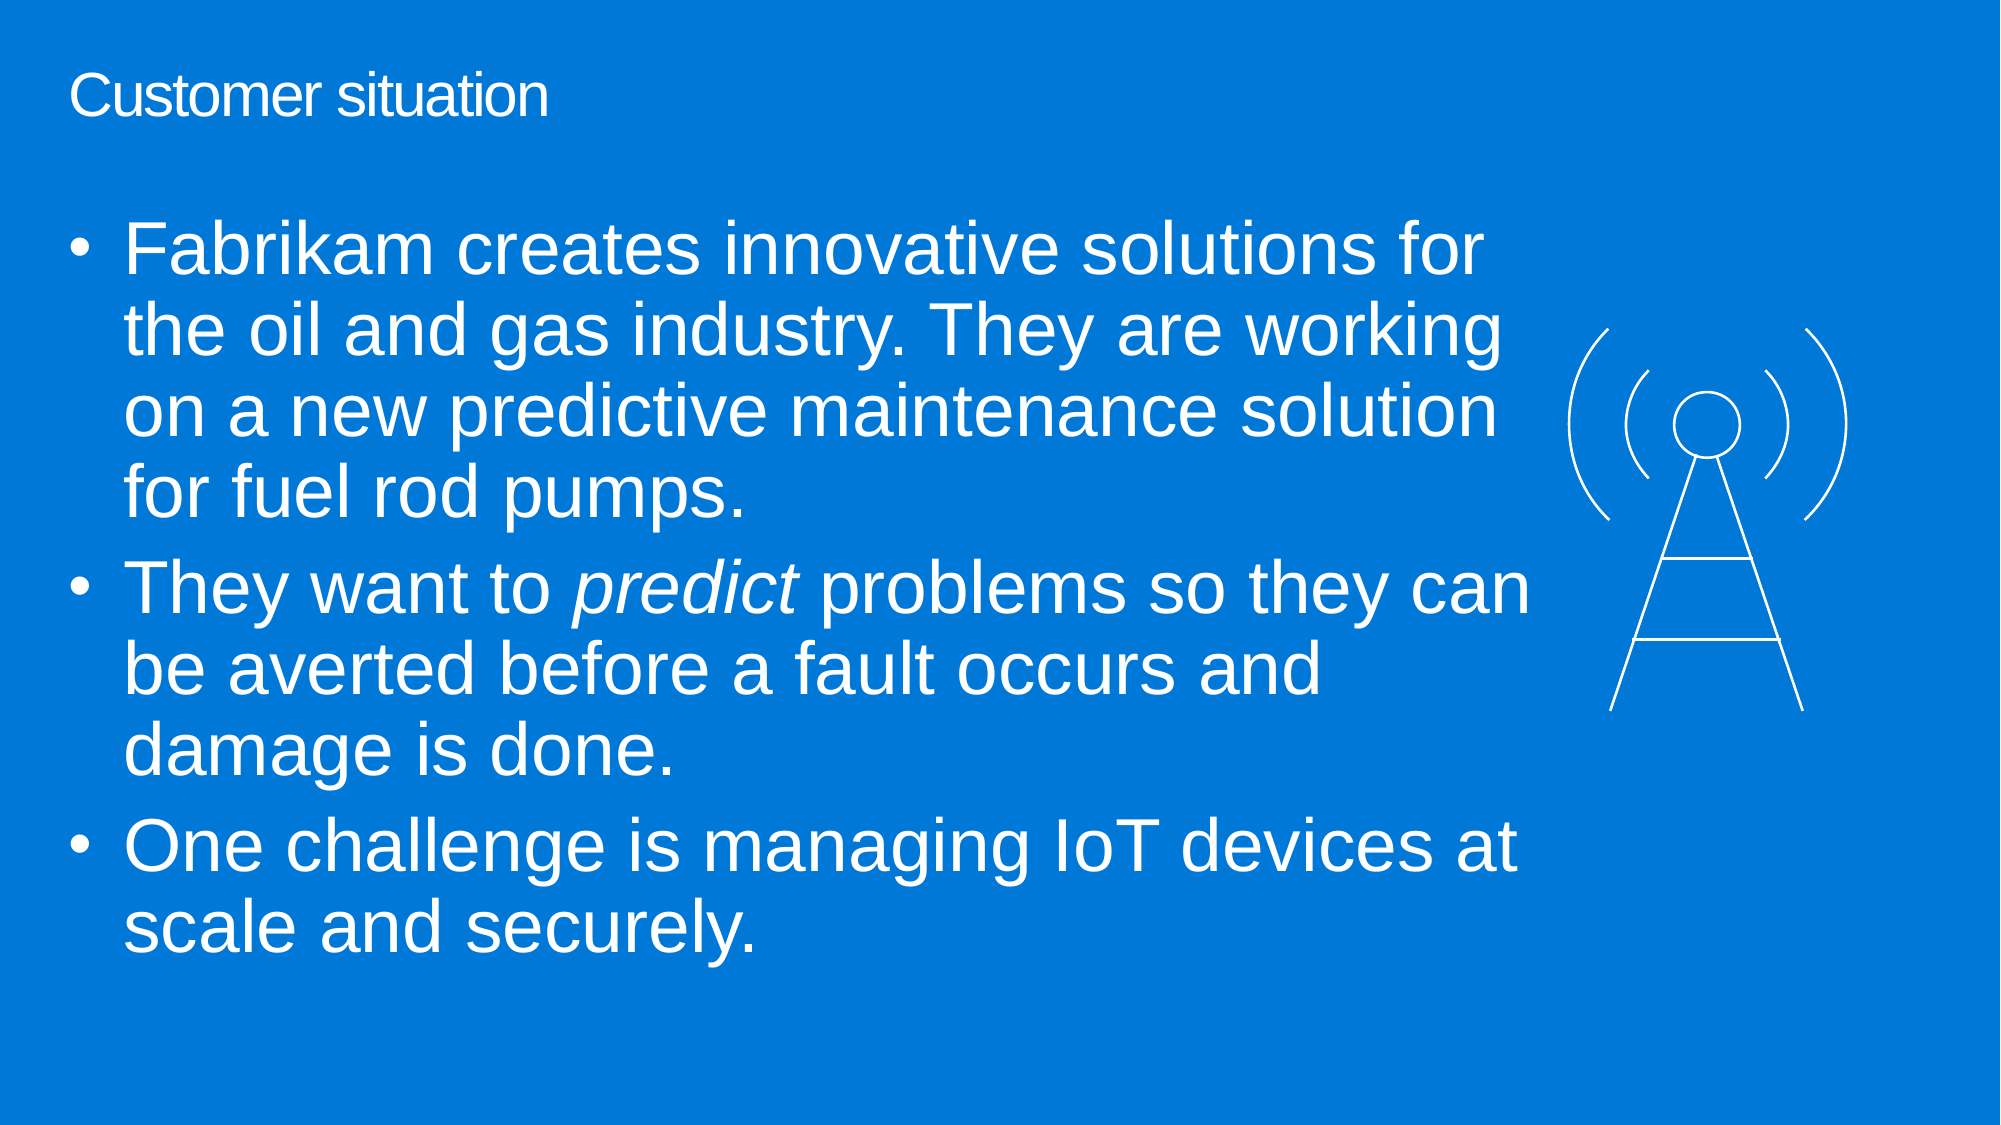

# Customer situation
Fabrikam creates innovative solutions for the oil and gas industry. They are working on a new predictive maintenance solution for fuel rod pumps.
They want to predict problems so they can be averted before a fault occurs and damage is done.
One challenge is managing IoT devices at scale and securely.